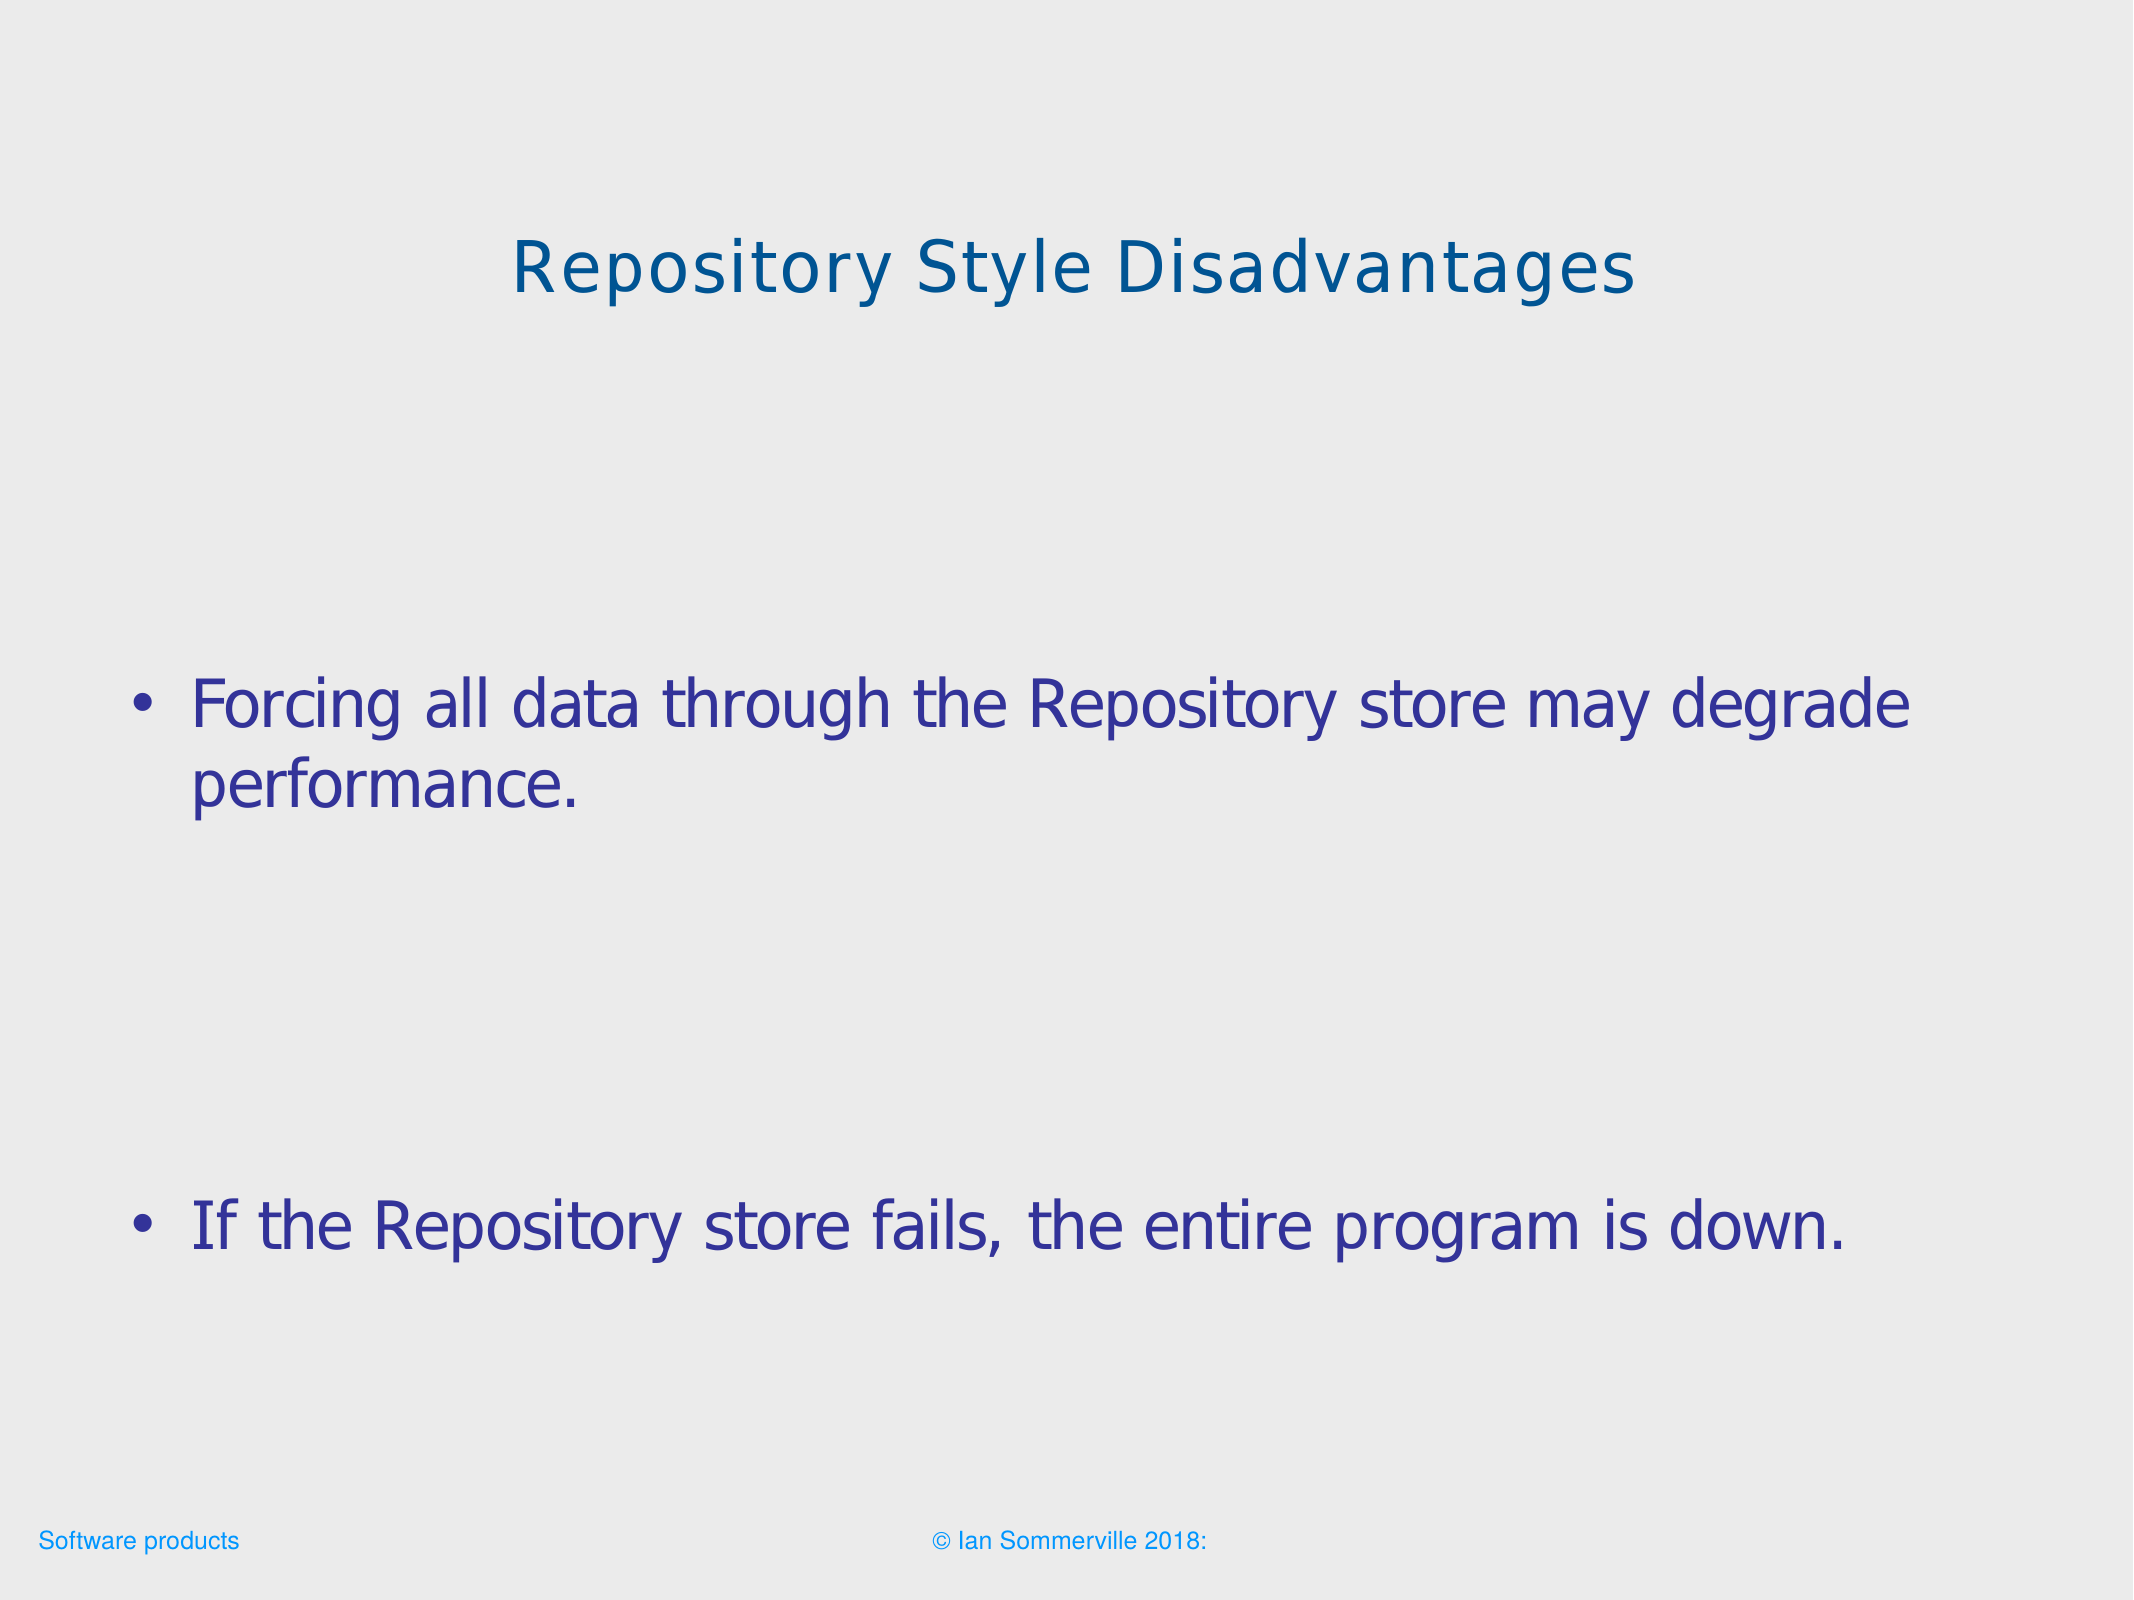

Repository Style Disadvantages

Forcing all data through the Repository store may degrade  performance.

If the Repository store fails, the entire program is down.